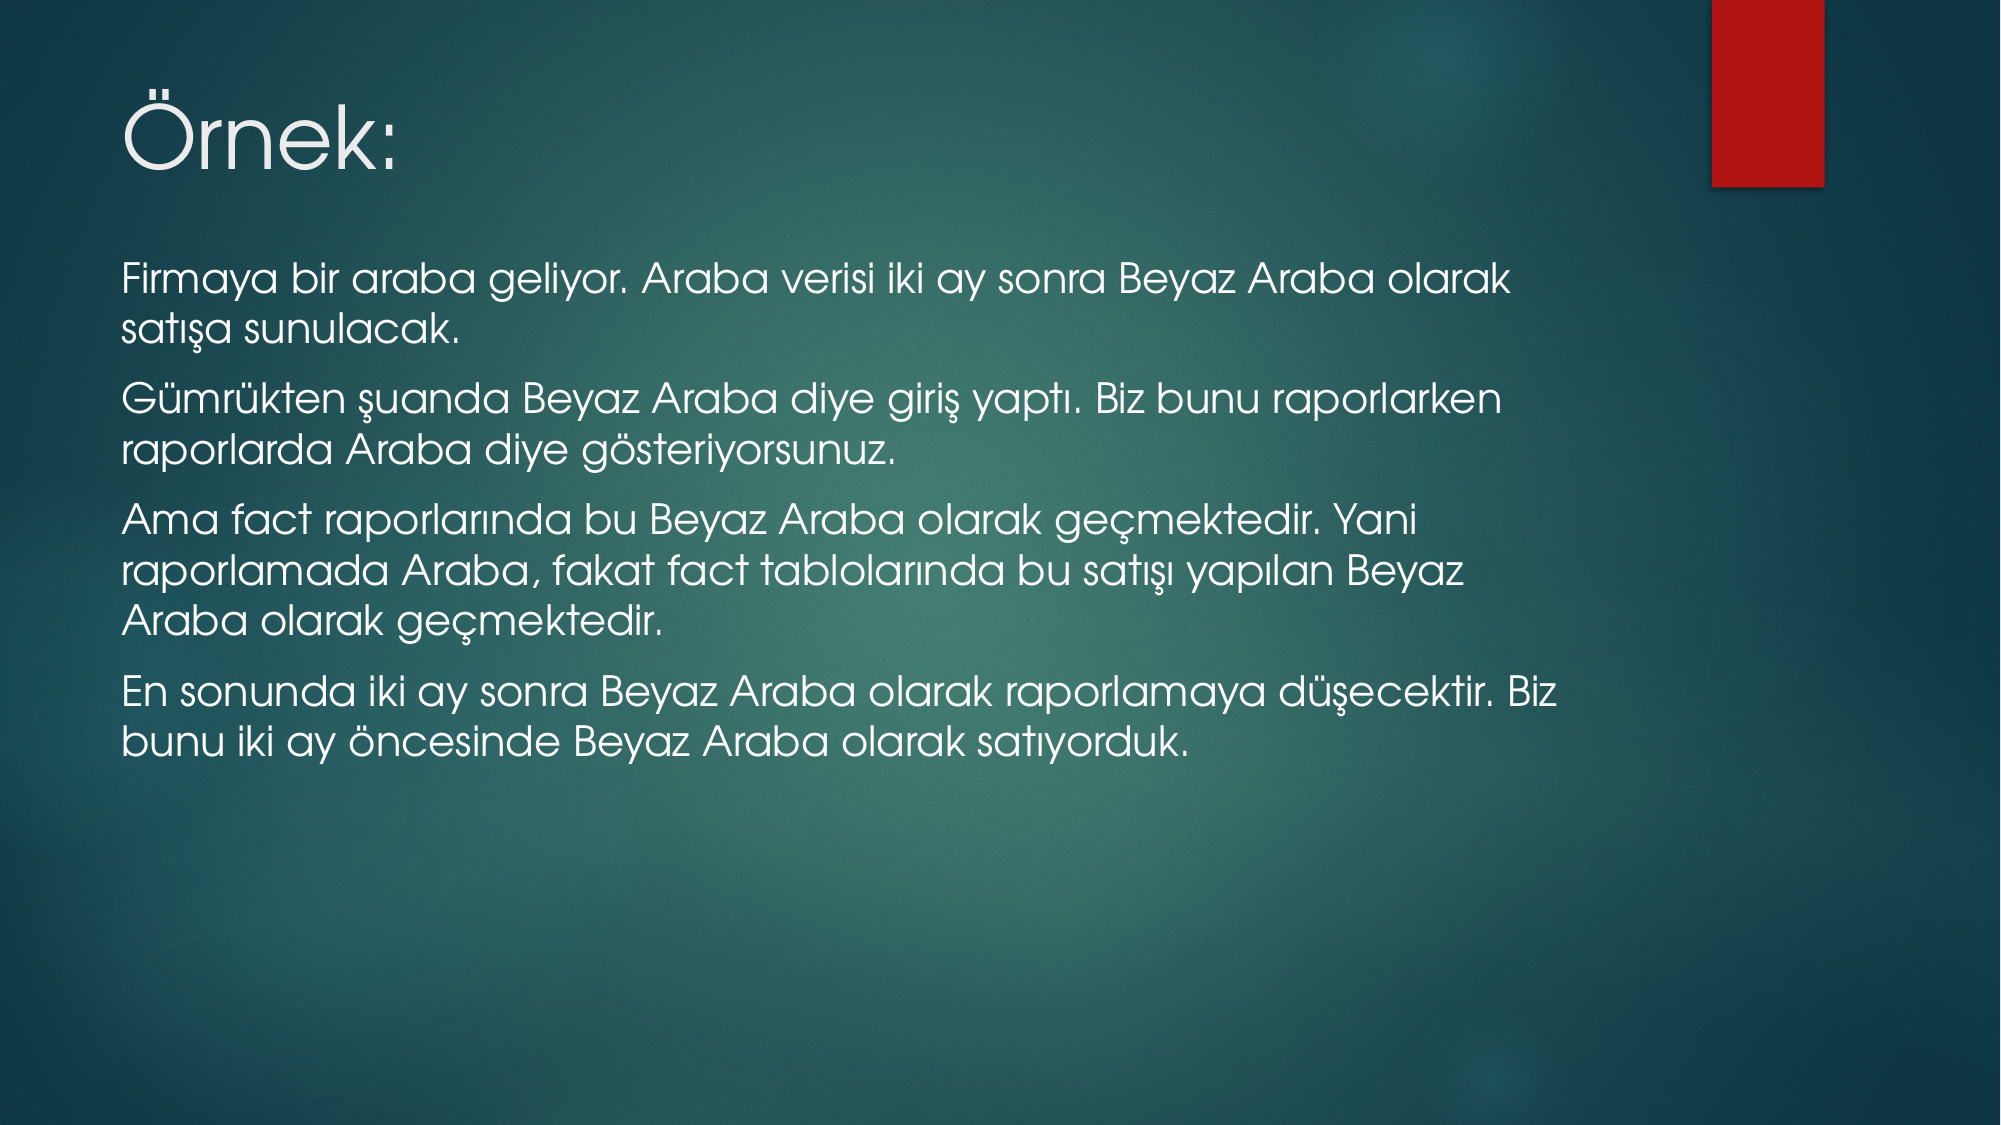

# Örnek:
Firmaya bir araba geliyor. Araba verisi iki ay sonra Beyaz Araba olarak satışa sunulacak.
Gümrükten şuanda Beyaz Araba diye giriş yaptı. Biz bunu raporlarken raporlarda Araba diye gösteriyorsunuz.
Ama fact raporlarında bu Beyaz Araba olarak geçmektedir. Yani raporlamada Araba, fakat fact tablolarında bu satışı yapılan Beyaz Araba olarak geçmektedir.
En sonunda iki ay sonra Beyaz Araba olarak raporlamaya düşecektir. Biz bunu iki ay öncesinde Beyaz Araba olarak satıyorduk.